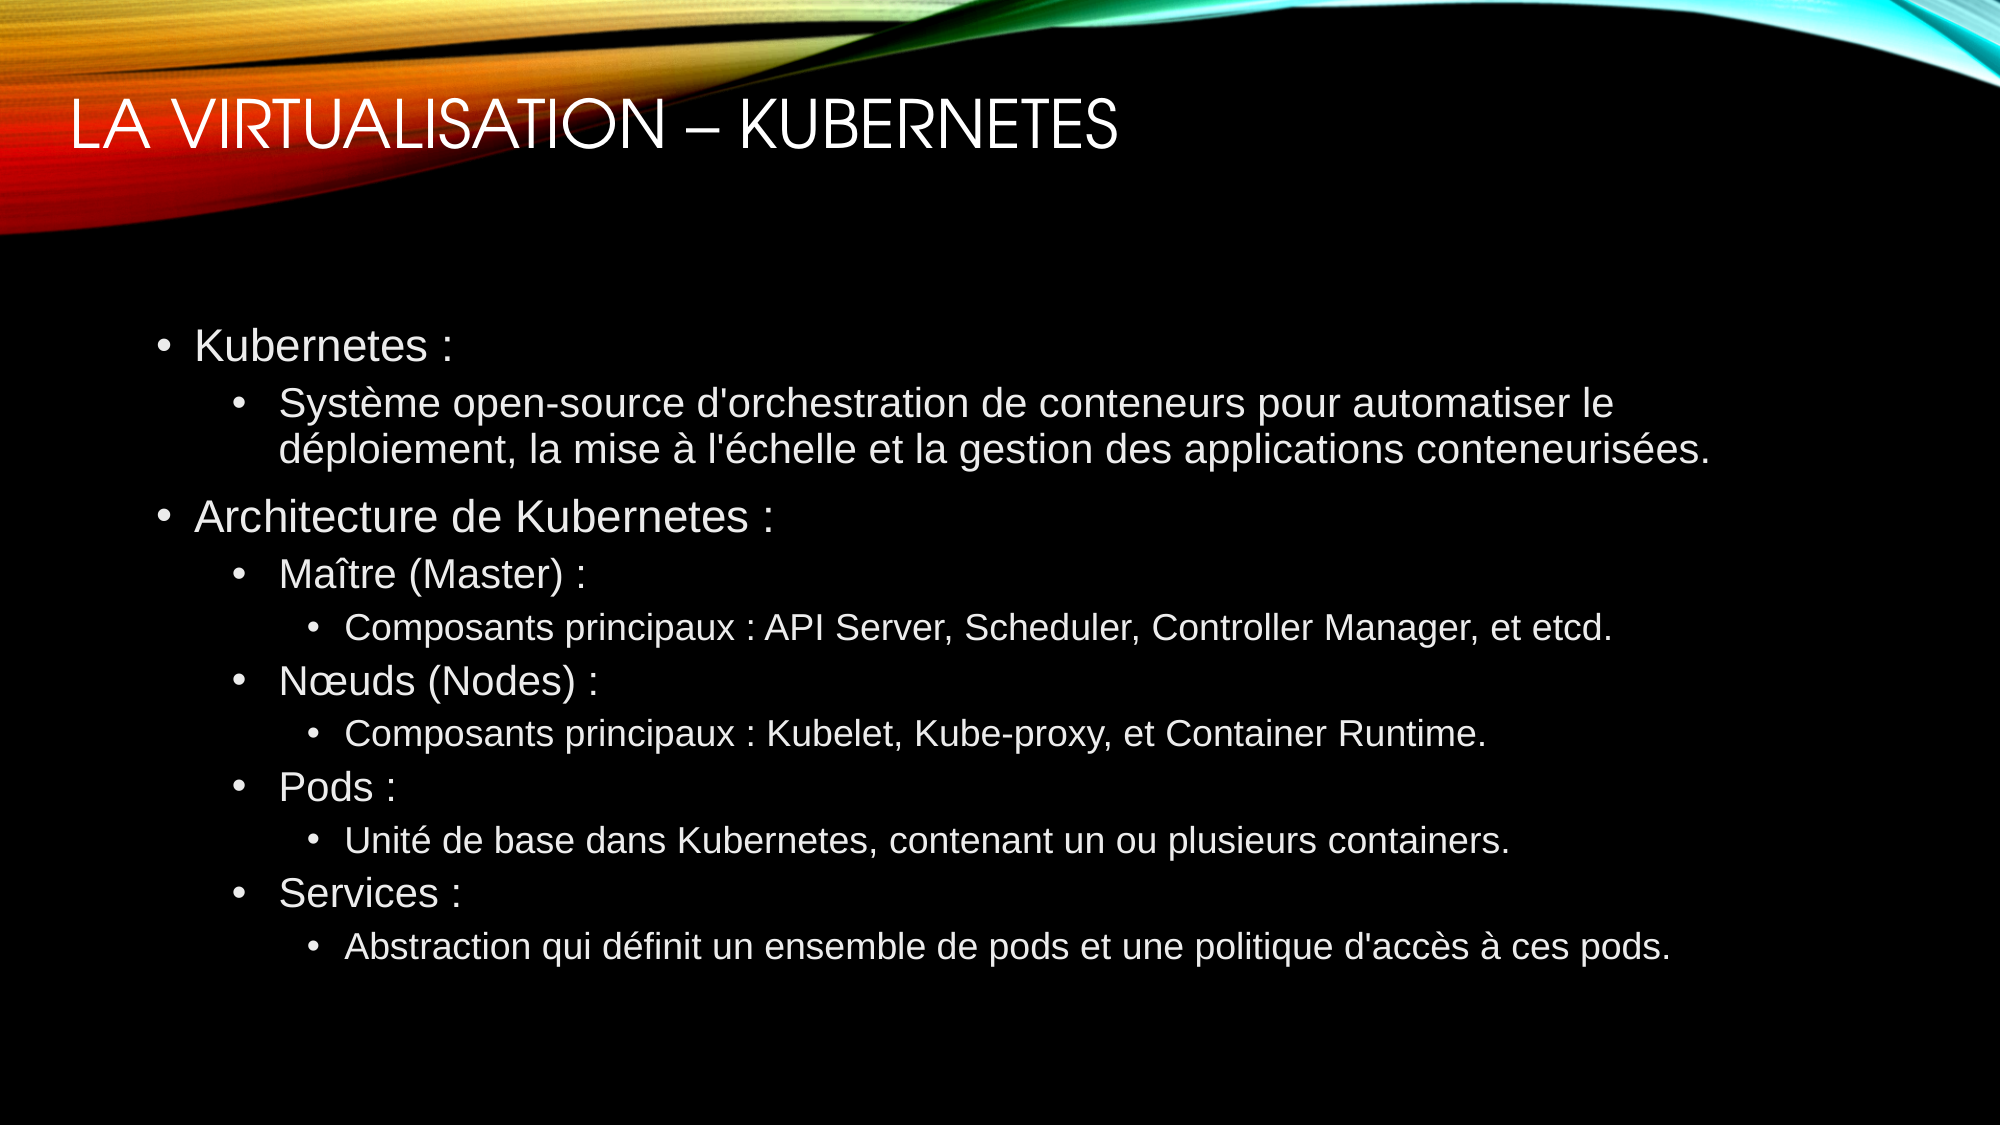

# LA VIRTUALISATION – KUBERNETES
Kubernetes :
Système open-source d'orchestration de conteneurs pour automatiser le déploiement, la mise à l'échelle et la gestion des applications conteneurisées.
Architecture de Kubernetes :
Maître (Master) :
Composants principaux : API Server, Scheduler, Controller Manager, et etcd.
Nœuds (Nodes) :
Composants principaux : Kubelet, Kube-proxy, et Container Runtime.
Pods :
Unité de base dans Kubernetes, contenant un ou plusieurs containers.
Services :
Abstraction qui définit un ensemble de pods et une politique d'accès à ces pods.